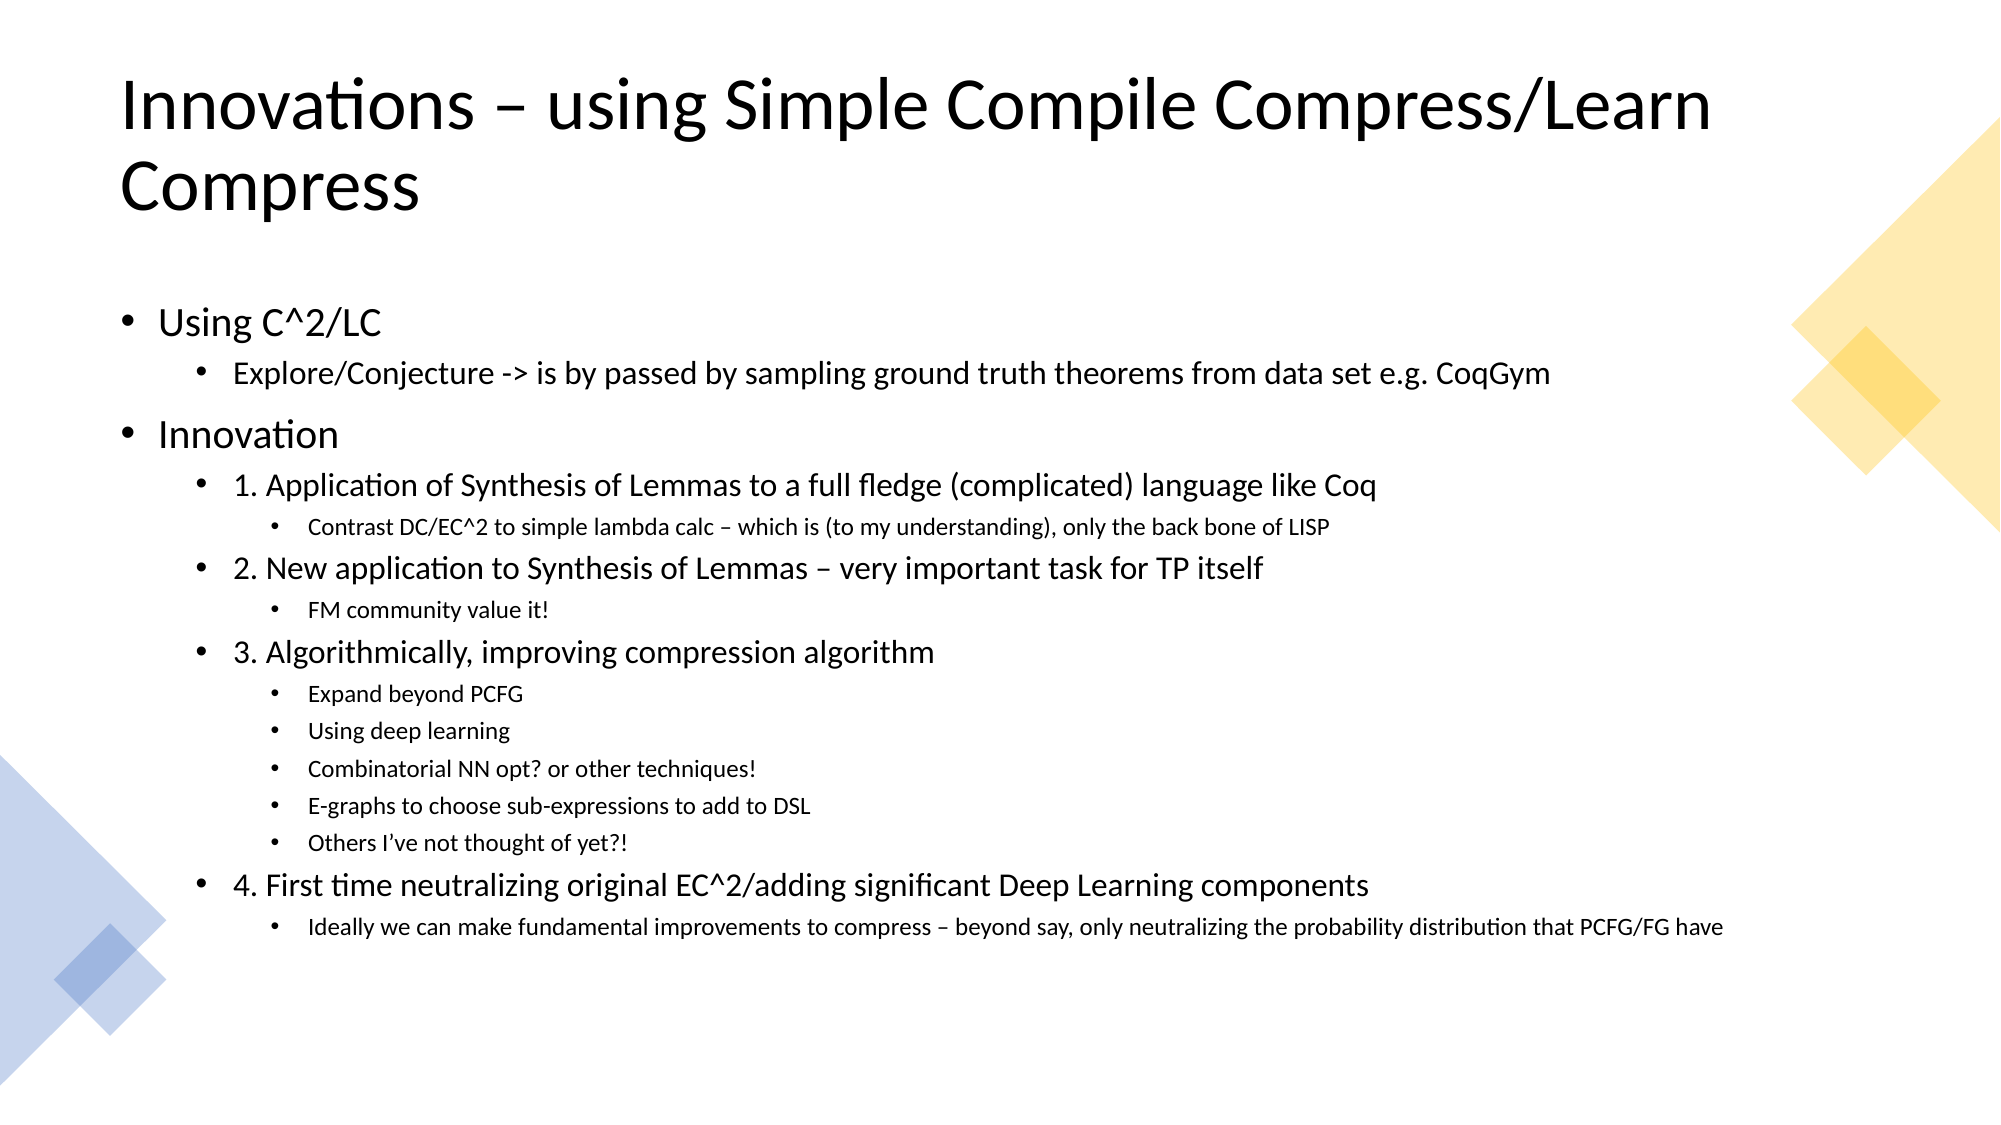

# Innovations – using Simple Compile Compress/Learn Compress

Using C^2/LC
Explore/Conjecture -> is by passed by sampling ground truth theorems from data set e.g. CoqGym
Innovation
1. Application of Synthesis of Lemmas to a full fledge (complicated) language like Coq
Contrast DC/EC^2 to simple lambda calc – which is (to my understanding), only the back bone of LISP
2. New application to Synthesis of Lemmas – very important task for TP itself
FM community value it!
3. Algorithmically, improving compression algorithm
Expand beyond PCFG
Using deep learning
Combinatorial NN opt? or other techniques!
E-graphs to choose sub-expressions to add to DSL
Others I’ve not thought of yet?!
4. First time neutralizing original EC^2/adding significant Deep Learning components
Ideally we can make fundamental improvements to compress – beyond say, only neutralizing the probability distribution that PCFG/FG have